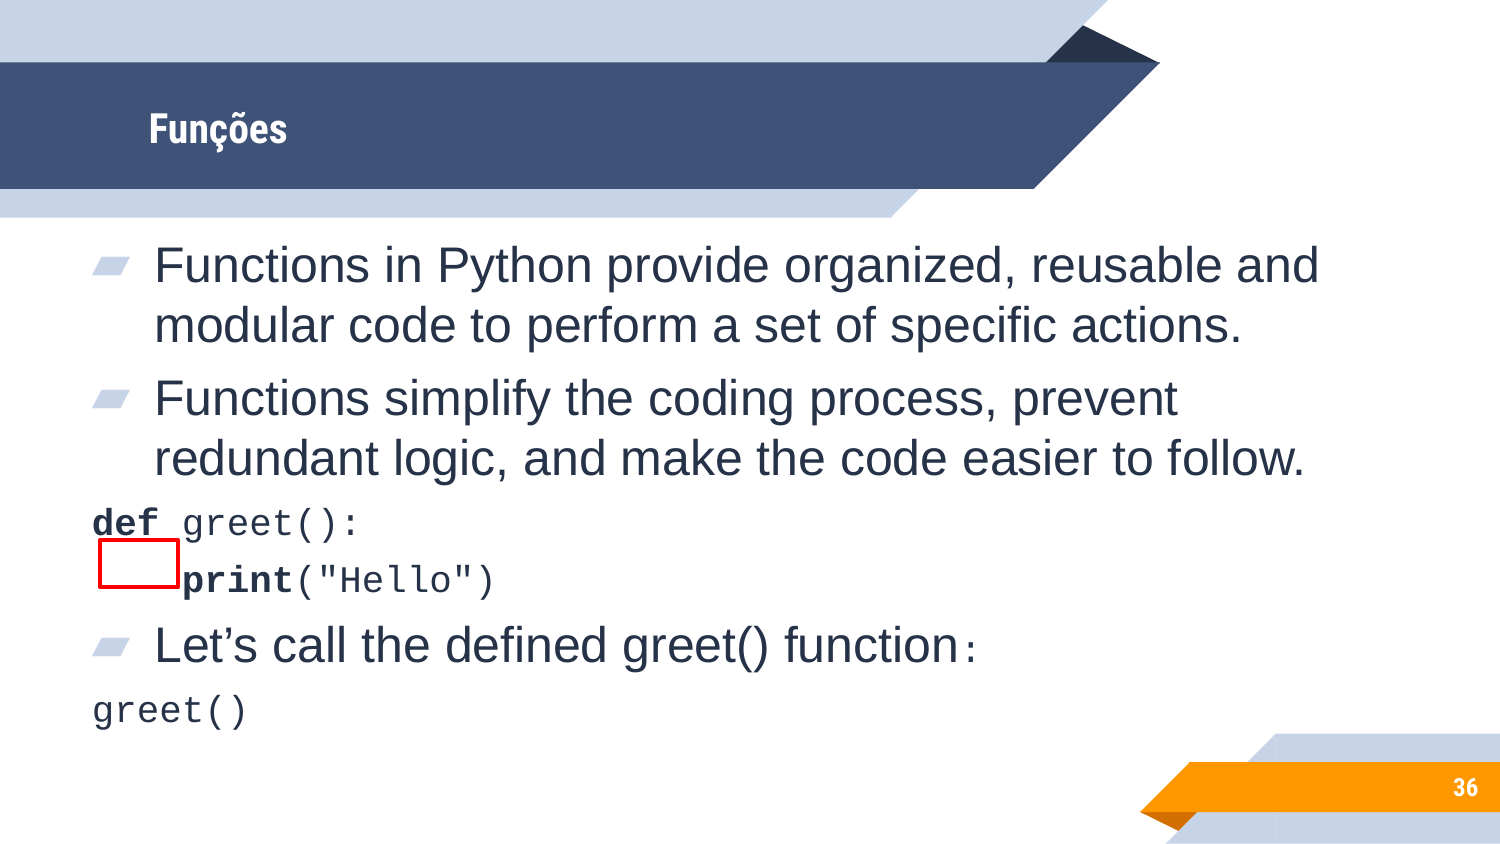

# Funções
Functions in Python provide organized, reusable and modular code to perform a set of specific actions.
Functions simplify the coding process, prevent redundant logic, and make the code easier to follow.
def greet():
    print("Hello")
Let’s call the defined greet() function:
greet()

36